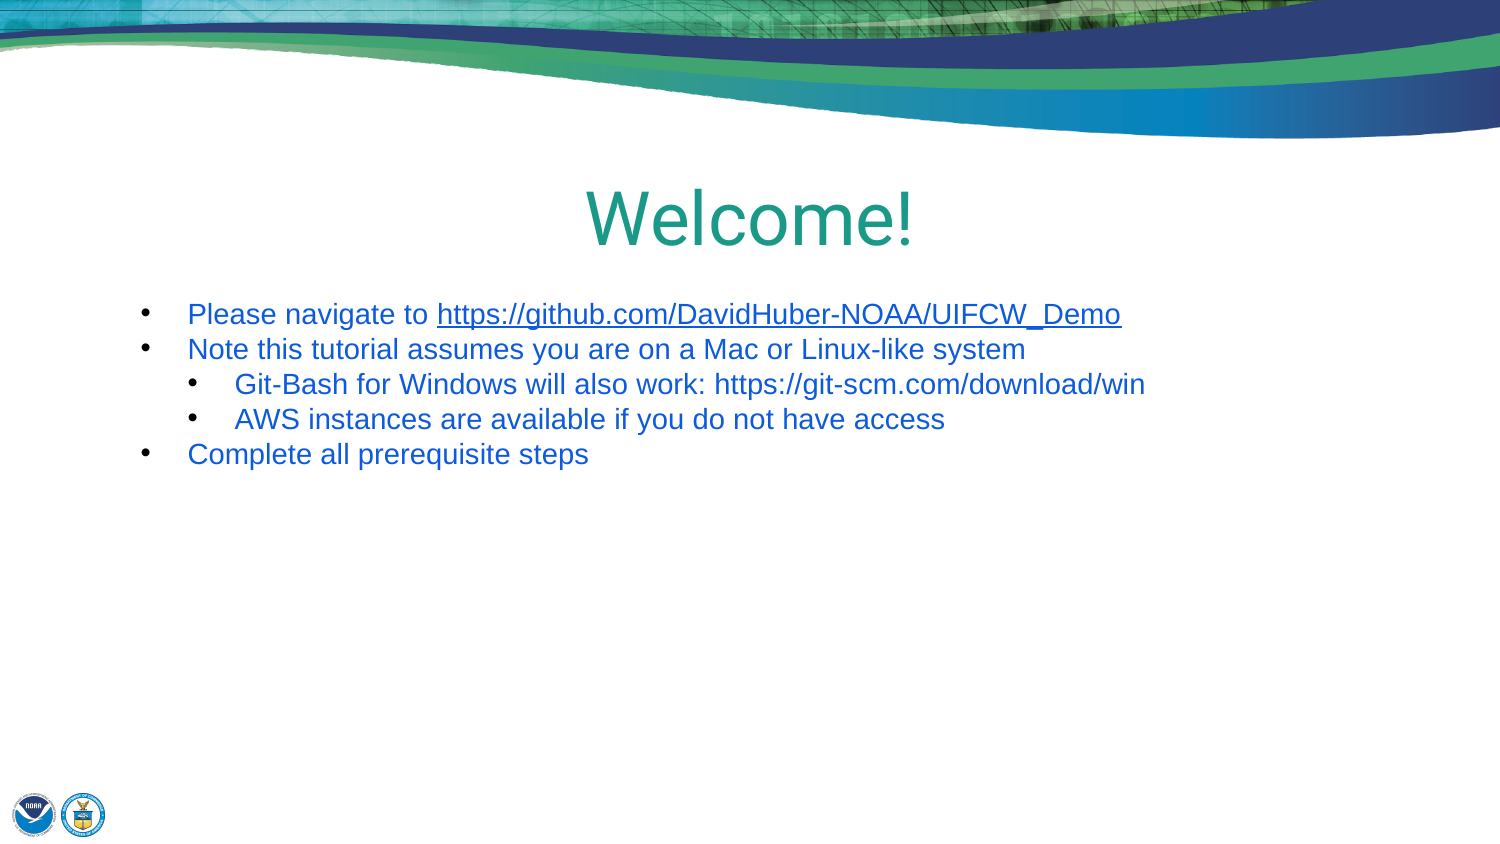

# Welcome!
Please navigate to https://github.com/DavidHuber-NOAA/UIFCW_Demo
Note this tutorial assumes you are on a Mac or Linux-like system
Git-Bash for Windows will also work: https://git-scm.com/download/win
AWS instances are available if you do not have access
Complete all prerequisite steps